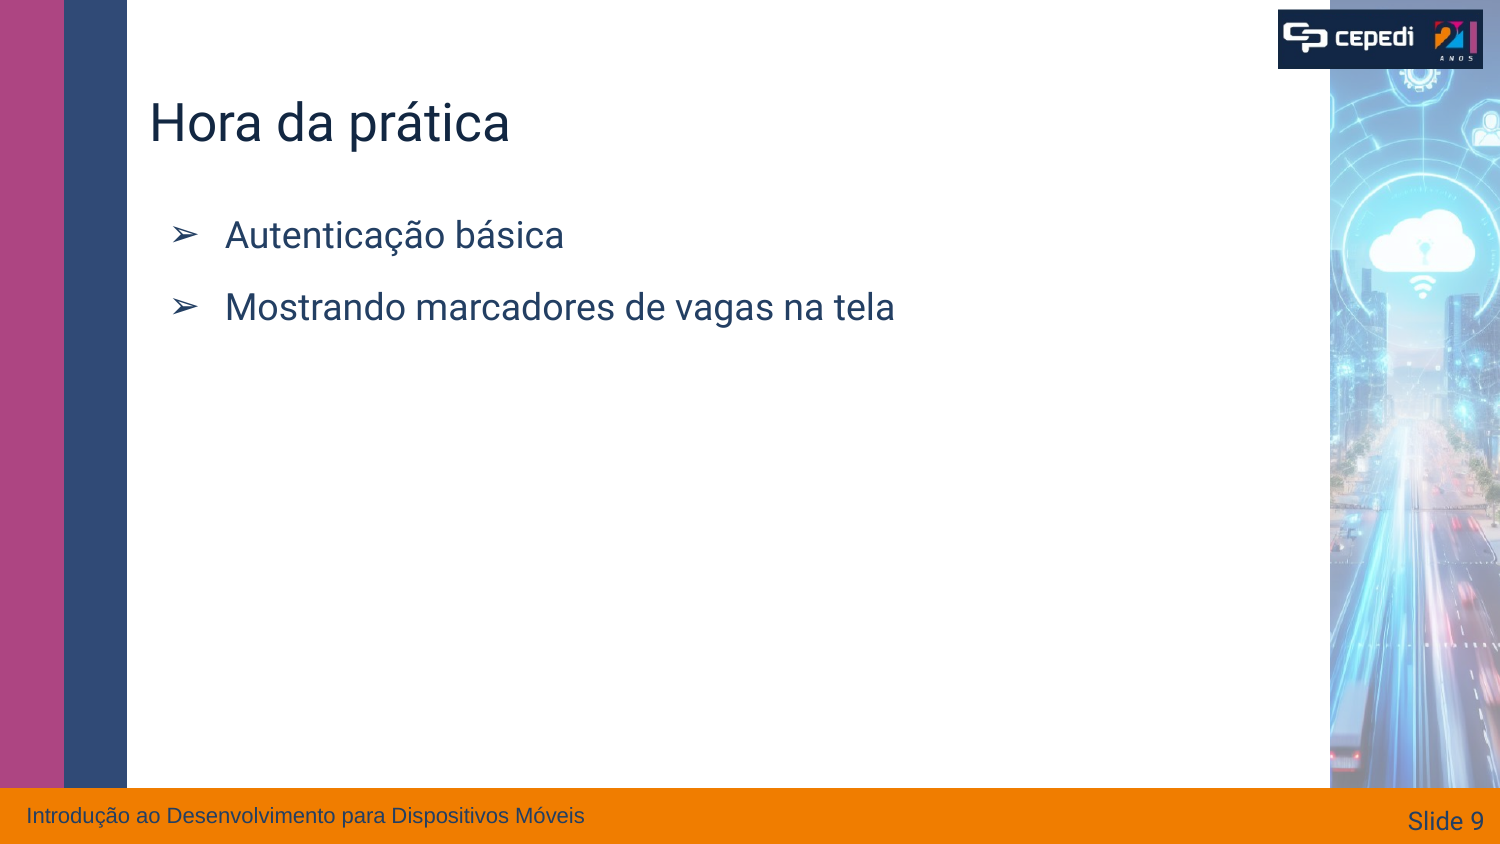

# Hora da prática
Autenticação básica
Mostrando marcadores de vagas na tela
Introdução ao Desenvolvimento para Dispositivos Móveis
Slide 9